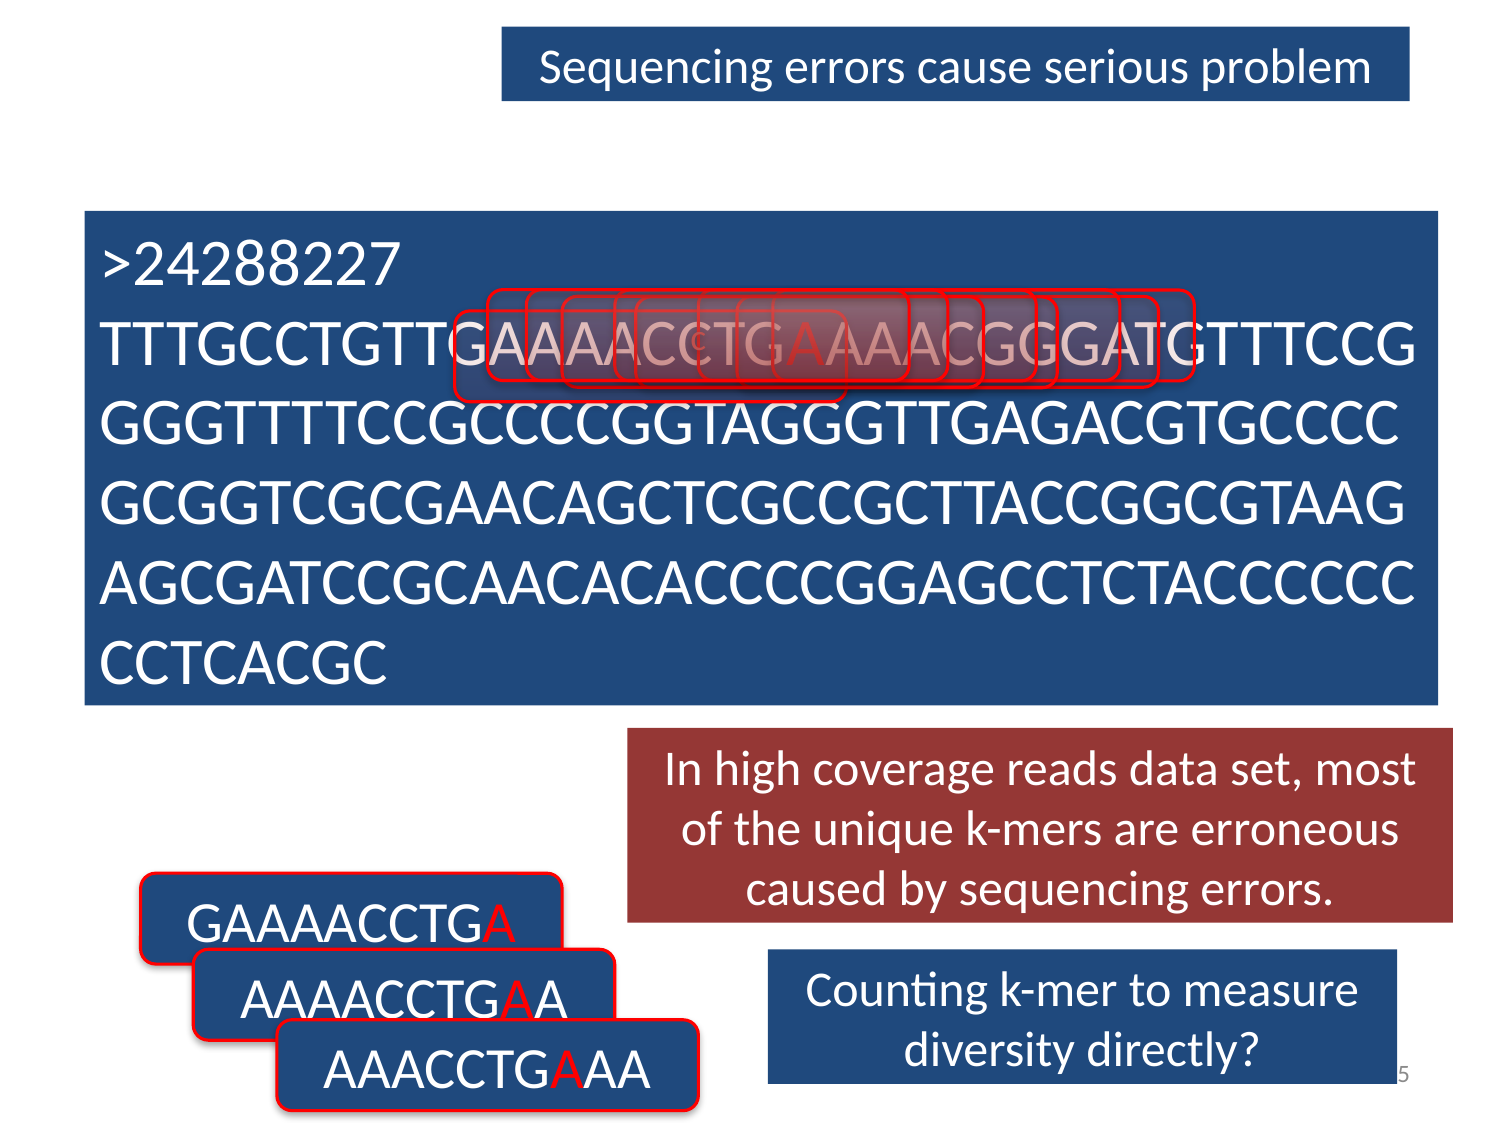

Sequencing errors cause serious problem
>24288227
TTTGCCTGTTGAAAACCTGAAAACGGGATGTTTCCGGGGTTTTCCGCCCCGGTAGGGTTGAGACGTGCCCCGCGGTCGCGAACAGCTCGCCGCTTACCGGCGTAAGAGCGATCCGCAACACACCCCGGAGCCTCTACCCCCCCCTCACGC
c

In high coverage reads data set, most of the unique k-mers are erroneous caused by sequencing errors.
GAAAACCTGA
AAAACCTGAA
Counting k-mer to measure diversity directly?
AAACCTGAAA
25